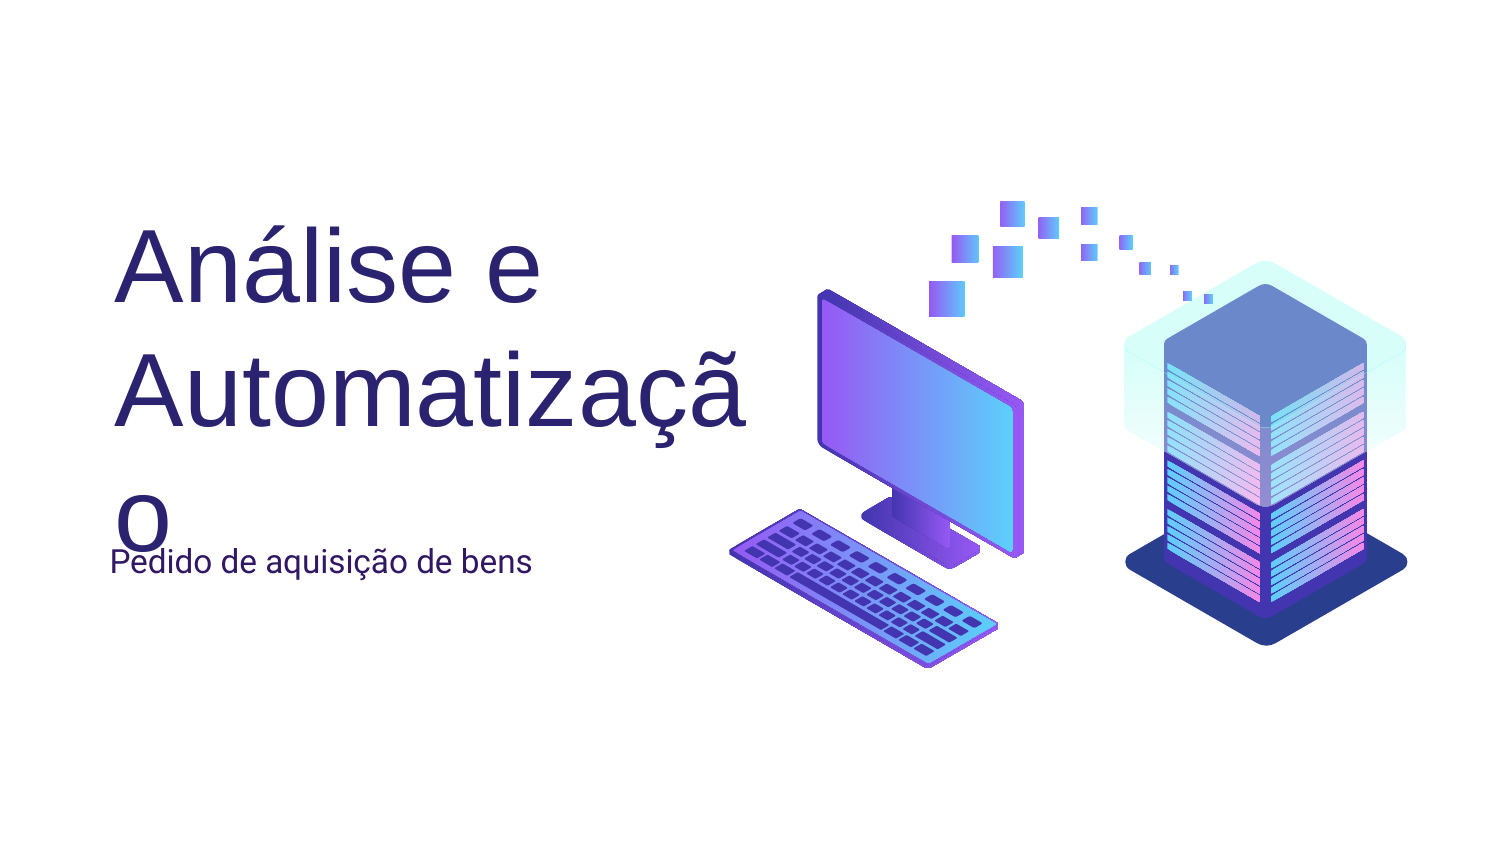

# Análise e Automatização

Pedido de aquisição de bens